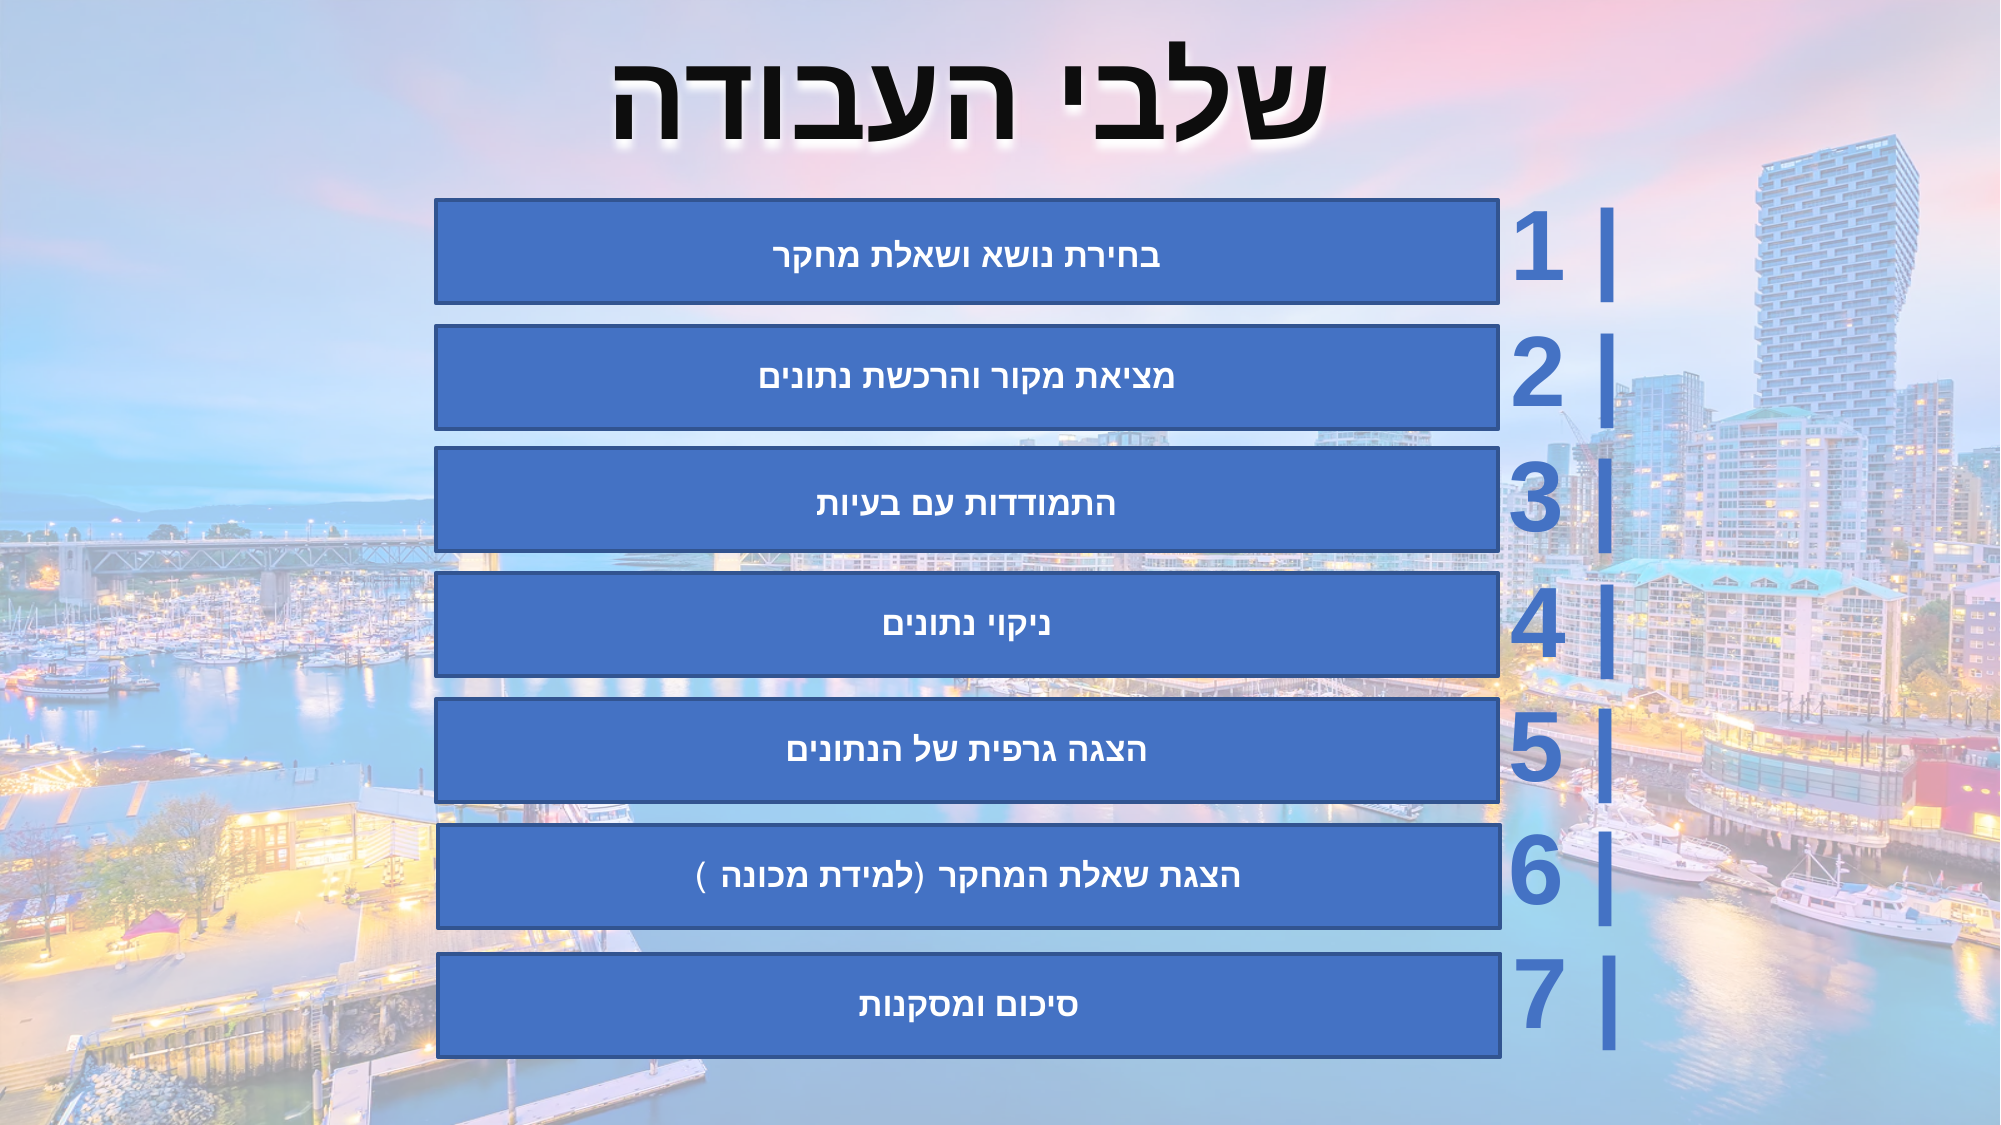

# שלבי העבודה
1 |
בחירת נושא ושאלת מחקר

2 |
מציאת מקור והרכשת נתונים
3 |
התמודדות עם בעיות

4 |
ניקוי נתונים
5 |
הצגה גרפית של הנתונים
6 |
הצגת שאלת המחקר (למידת מכונה )
7 |
סיכום ומסקנות